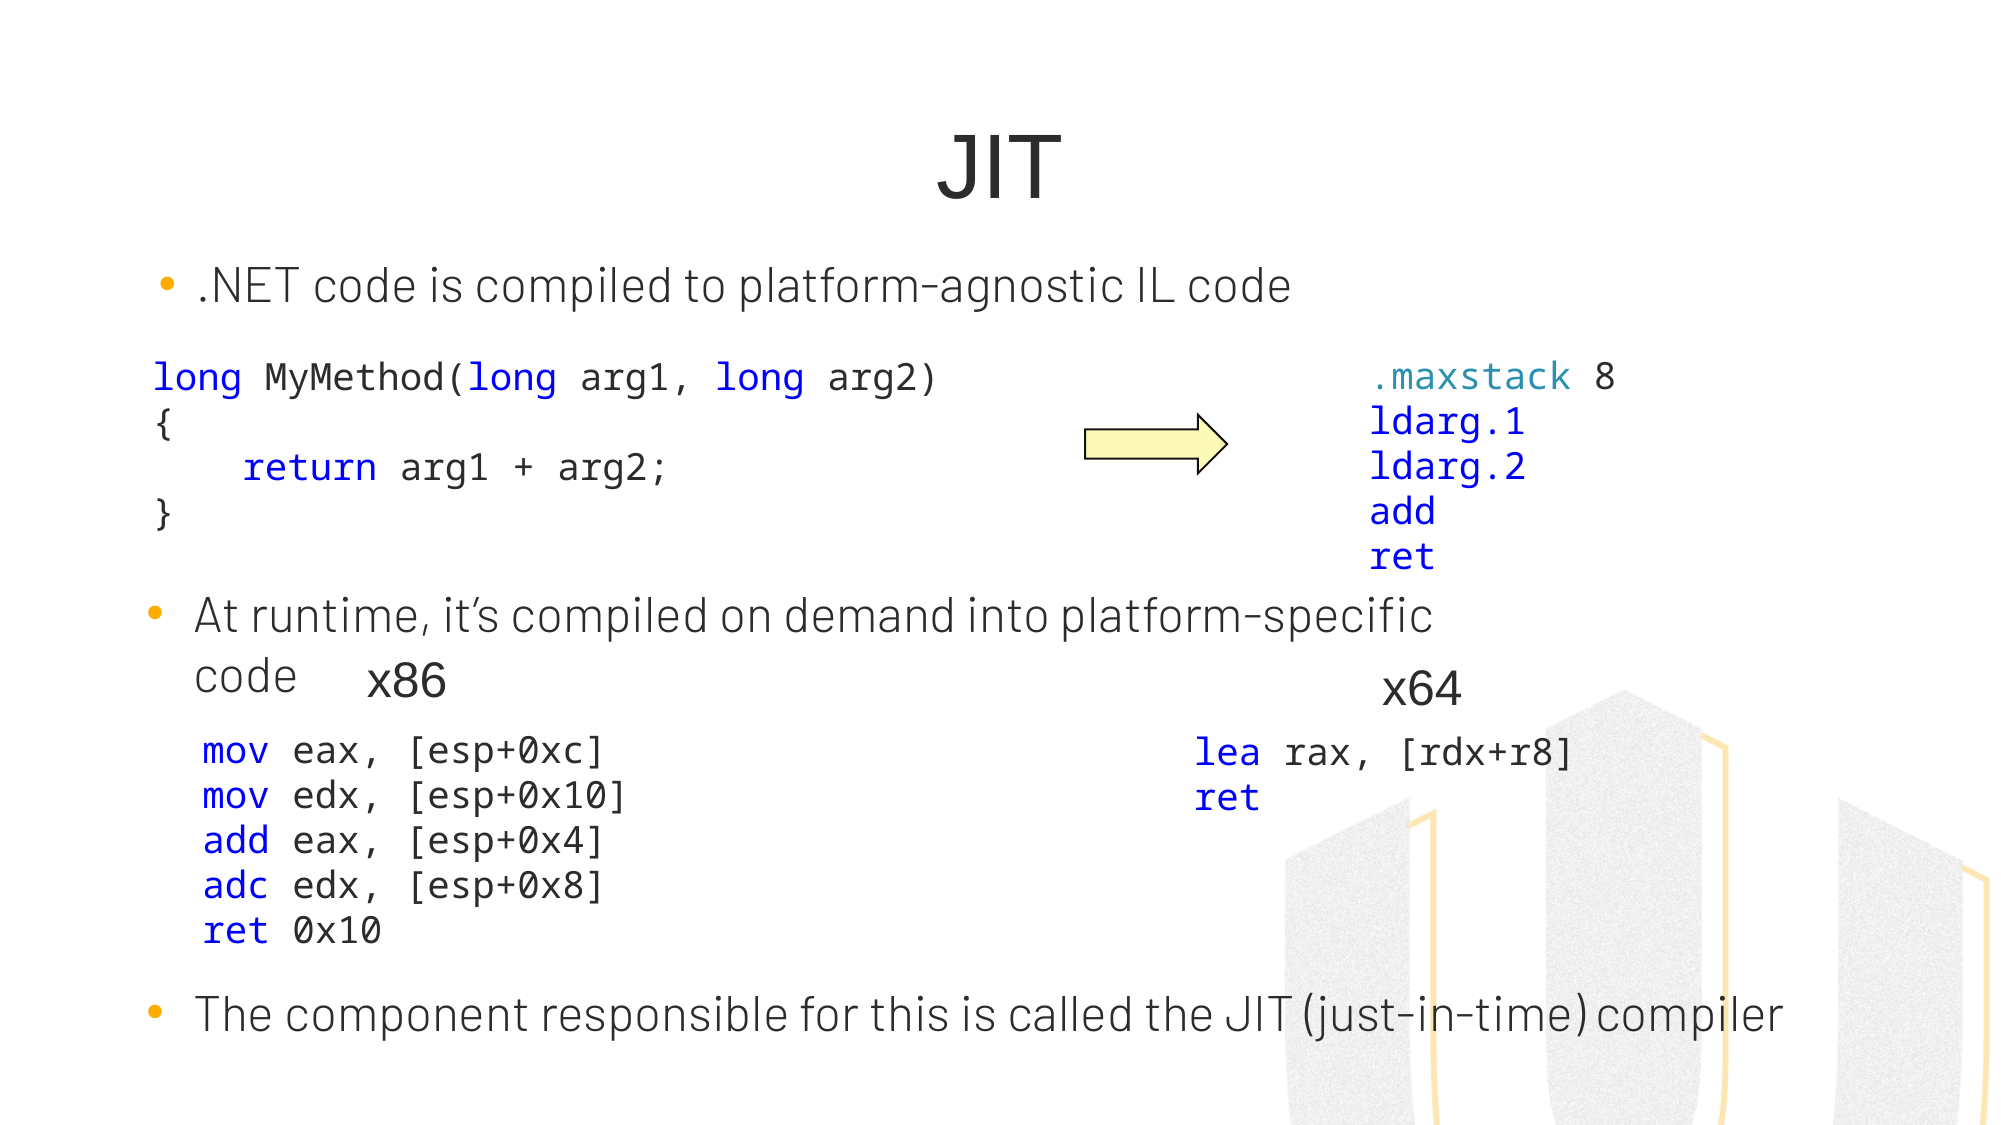

# JIT
.NET code is compiled to platform-agnostic IL code

.maxstack 8
ldarg.1
ldarg.2
add
ret
long MyMethod(long arg1, long arg2)
{
    return arg1 + arg2;
}

At runtime, it’s compiled on demand into platform-specific code
x86
x64
mov eax, [esp+0xc]
mov edx, [esp+0x10]
add eax, [esp+0x4]
adc edx, [esp+0x8]
ret 0x10
lea rax, [rdx+r8]
ret
The component responsible for this is called the JIT (just-in-time) compiler